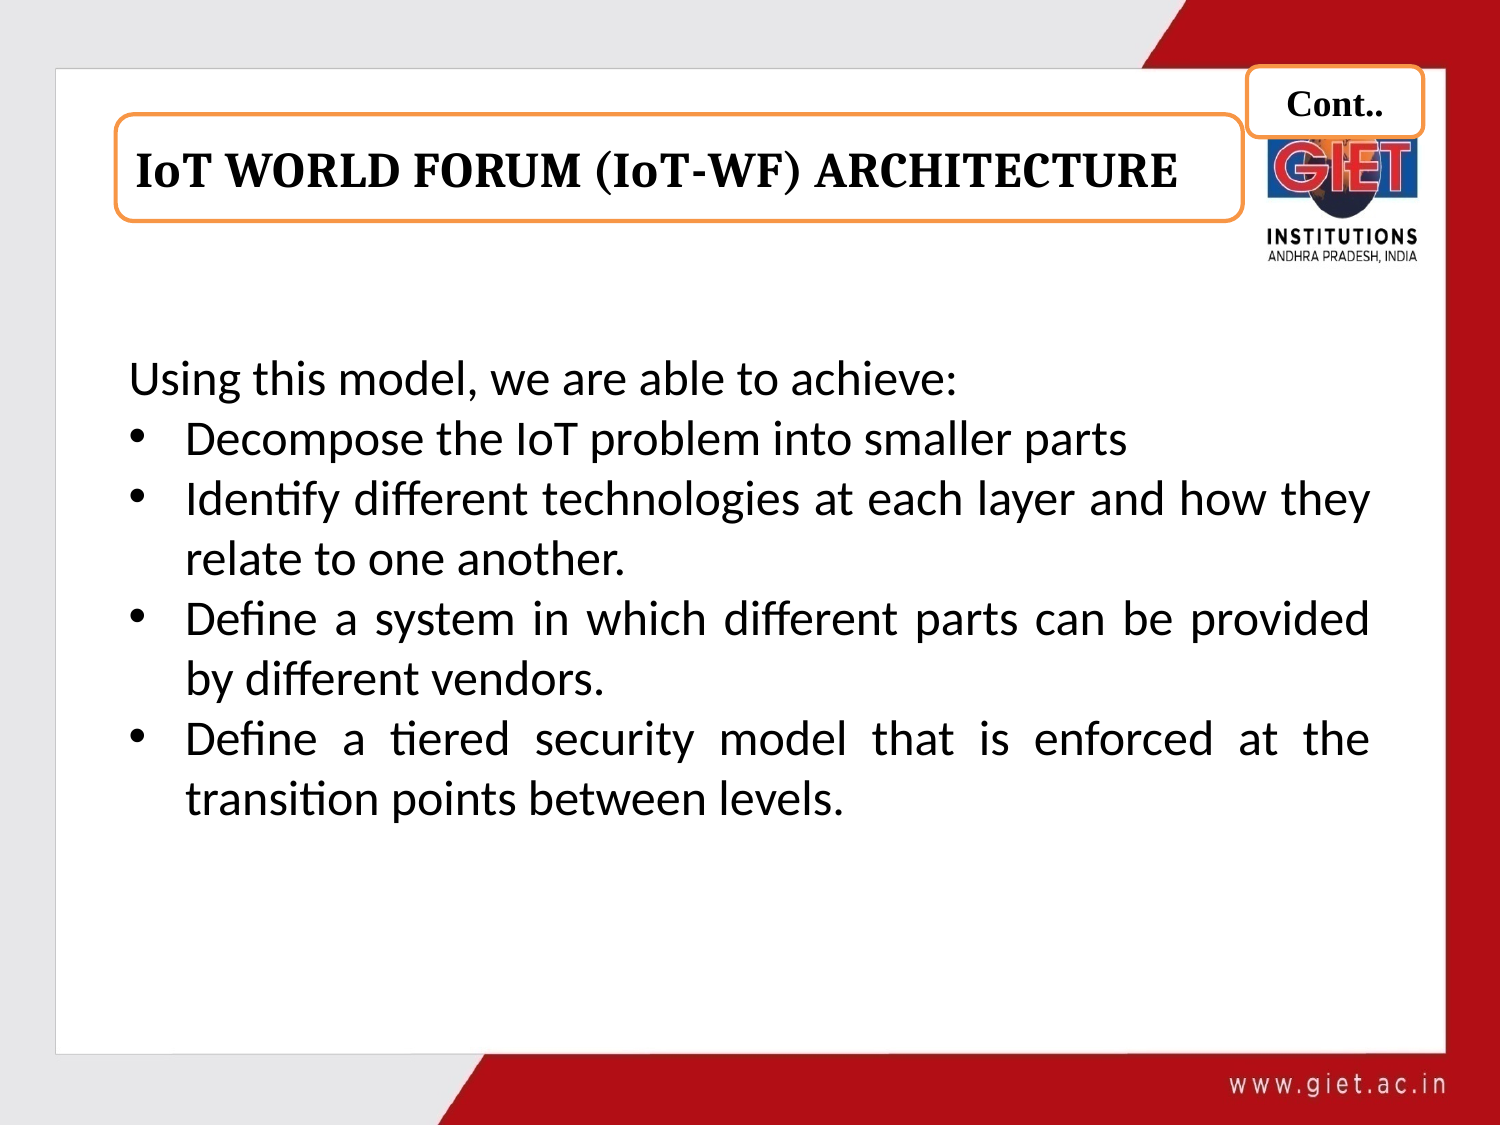

Cont..
IoT WORLD FORUM (IoT-WF) ARCHITECTURE
Using this model, we are able to achieve:
Decompose the IoT problem into smaller parts
Identify different technologies at each layer and how they relate to one another.
Define a system in which different parts can be provided by different vendors.
Define a tiered security model that is enforced at the transition points between levels.